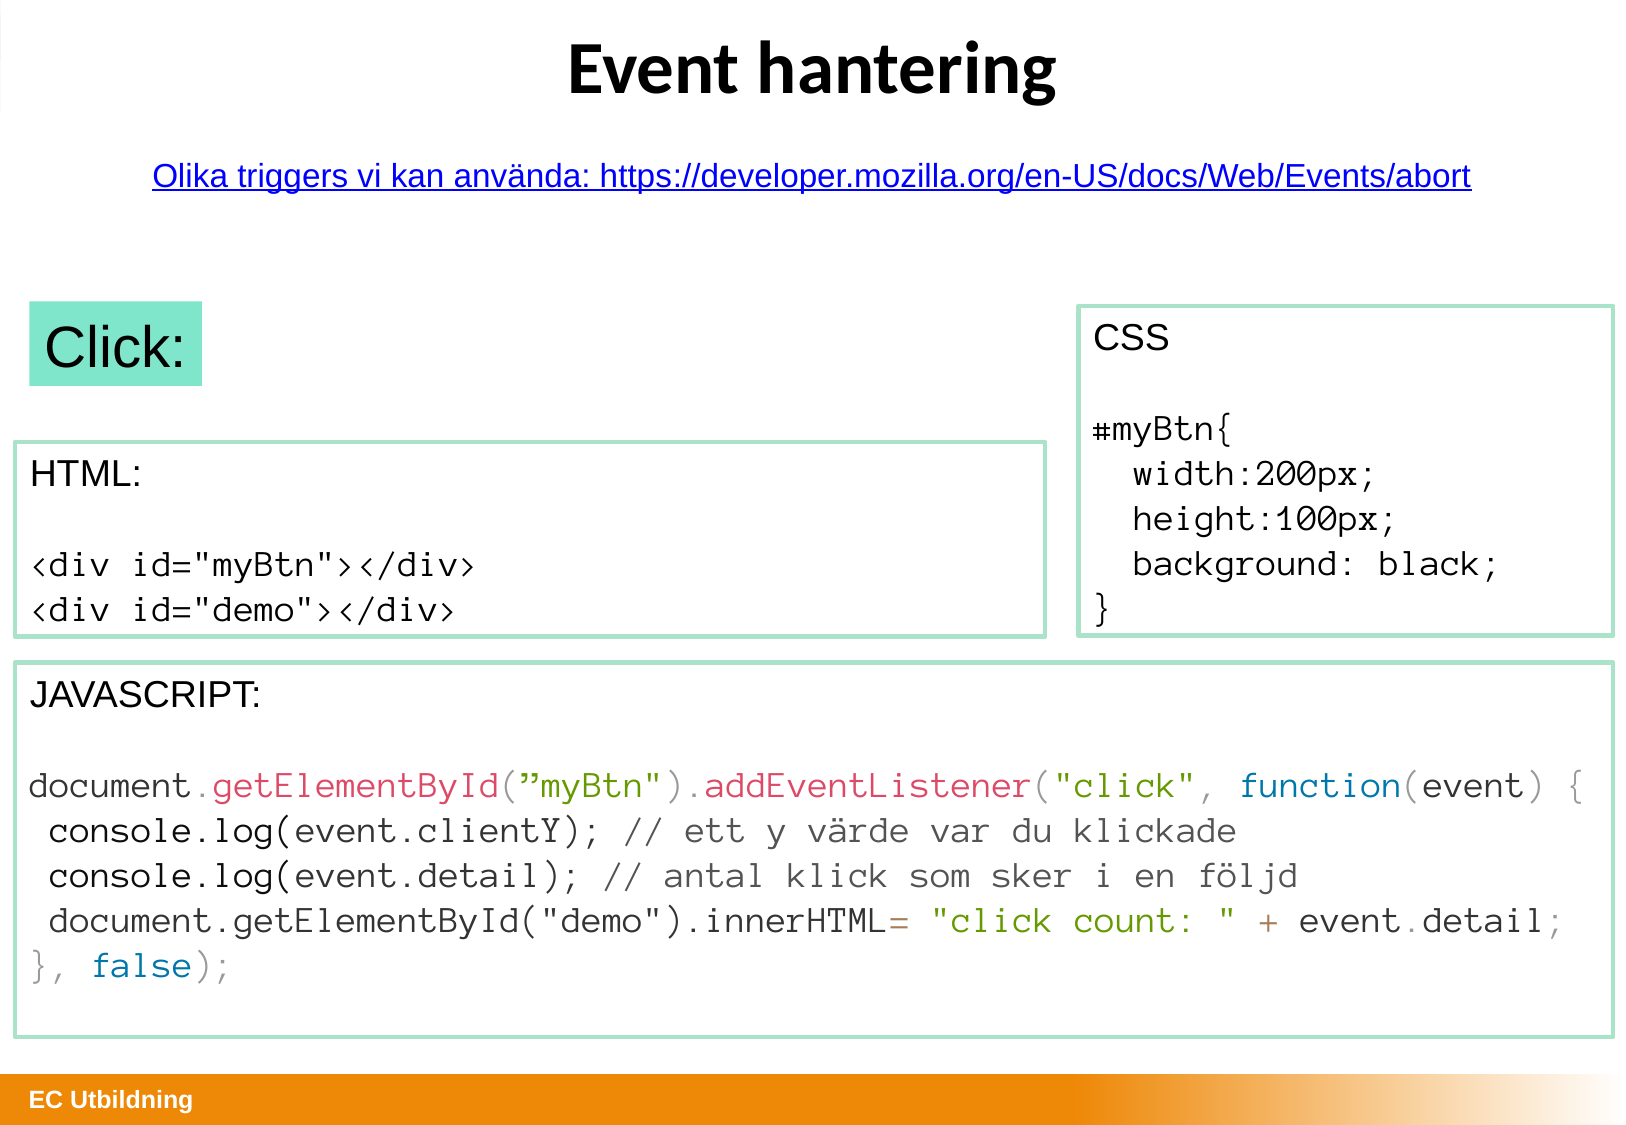

# Event hantering

Olika triggers vi kan använda: https://developer.mozilla.org/en-US/docs/Web/Events/abort

Click:
CSS

#myBtn{
  width:200px;
  height:100px;
  background: black;
}
HTML:

<div id="myBtn"></div>
<div id="demo"></div>
JAVASCRIPT:

document.getElementById(”myBtn").addEventListener("click", function(event) {
 console.log(event.clientY); // ett y värde var du klickade
 console.log(event.detail); // antal klick som sker i en följd
 document.getElementById("demo").innerHTML= "click count: " + event.detail;
}, false);

EC Utbildning